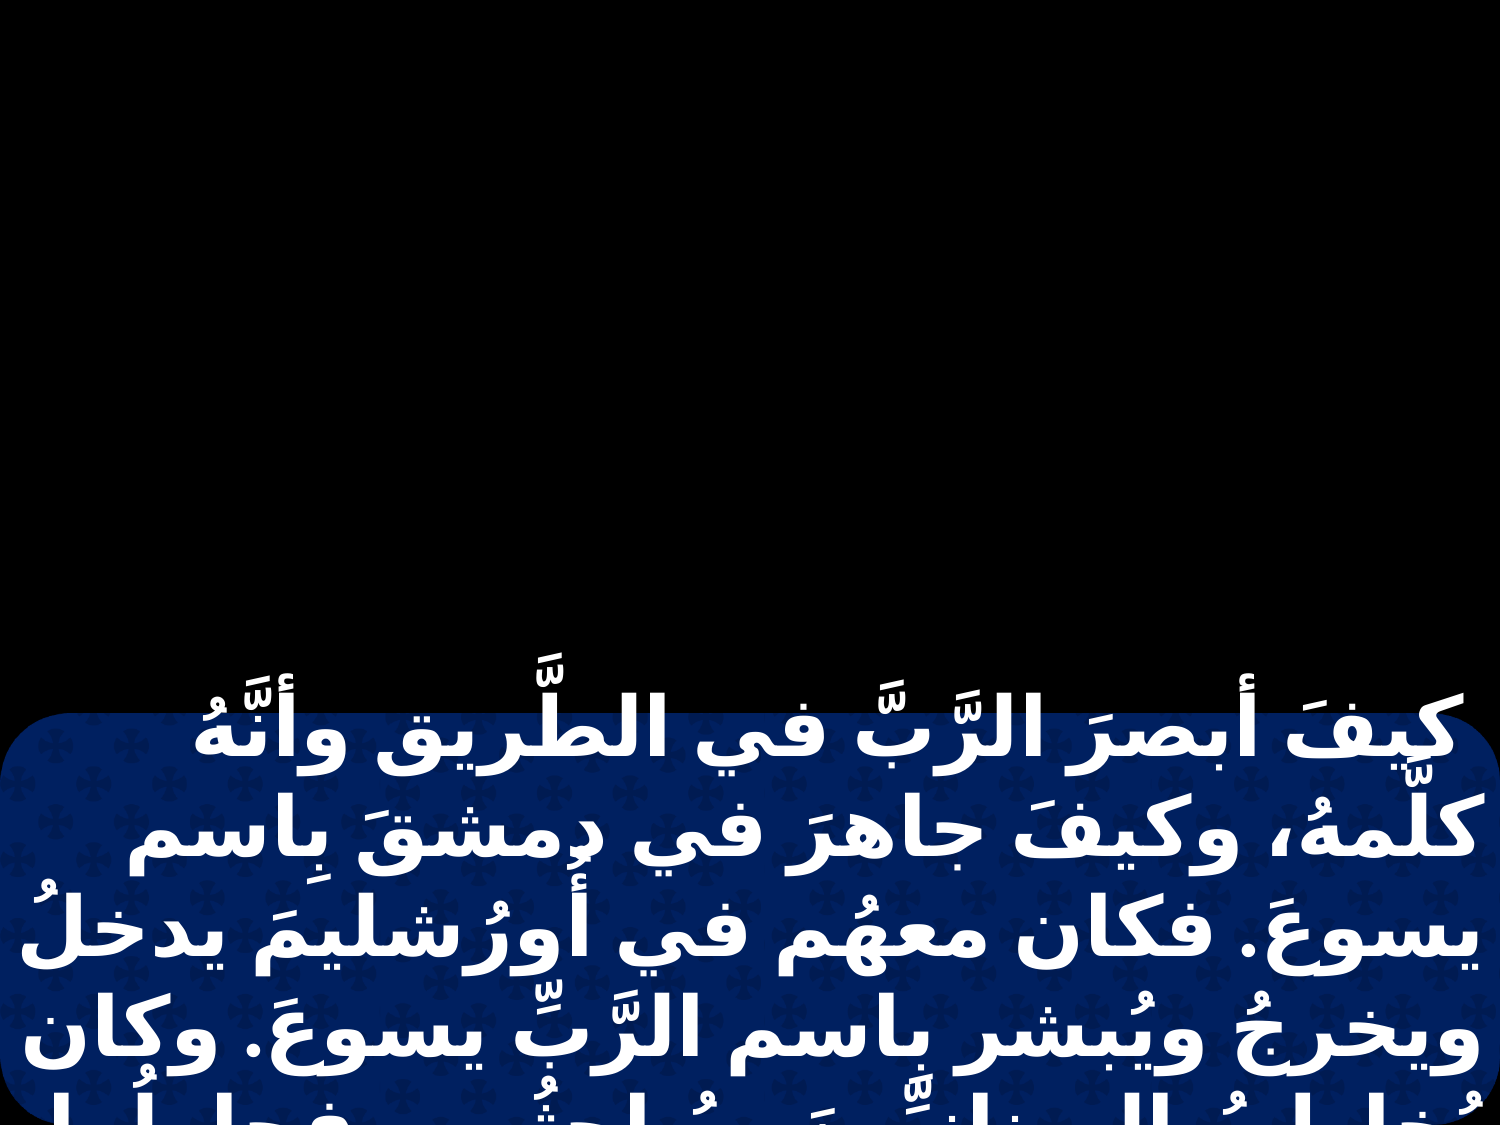

كيفَ أبصرَ الرَّبَّ في الطَّريق وأنَّهُ كلَّمهُ، وكيفَ جاهرَ في دمشقَ بِاسم يسوعَ. فكان معهُم في أُورُشليمَ يدخلُ ويخرجُ ويُبشر بِاسم الرَّبِّ يسوعَ. وكان يُخاطبُ اليونانيِّينَ ويُباحثُهم، فحاولُوا أن